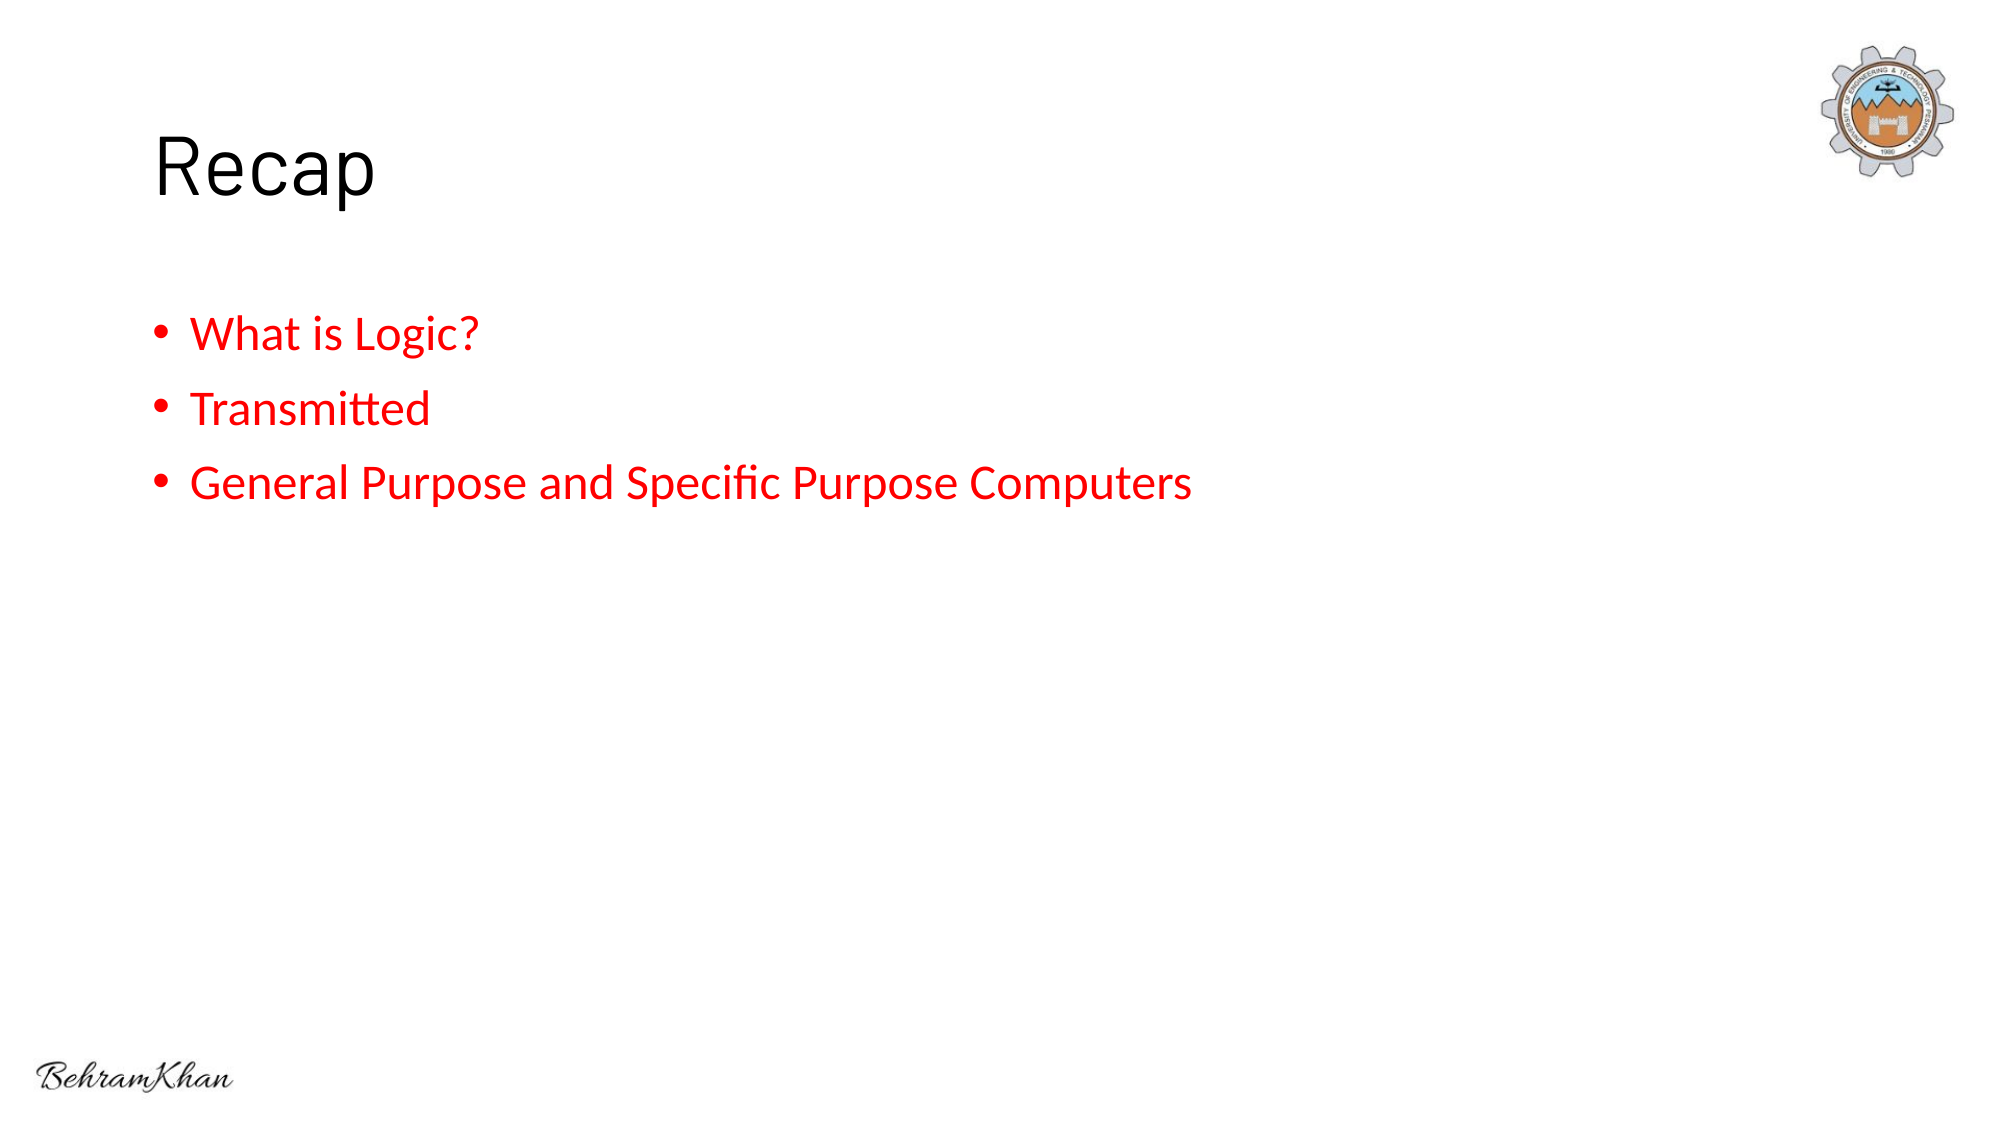

# Recap
What is Logic?
Transmitted
General Purpose and Specific Purpose Computers